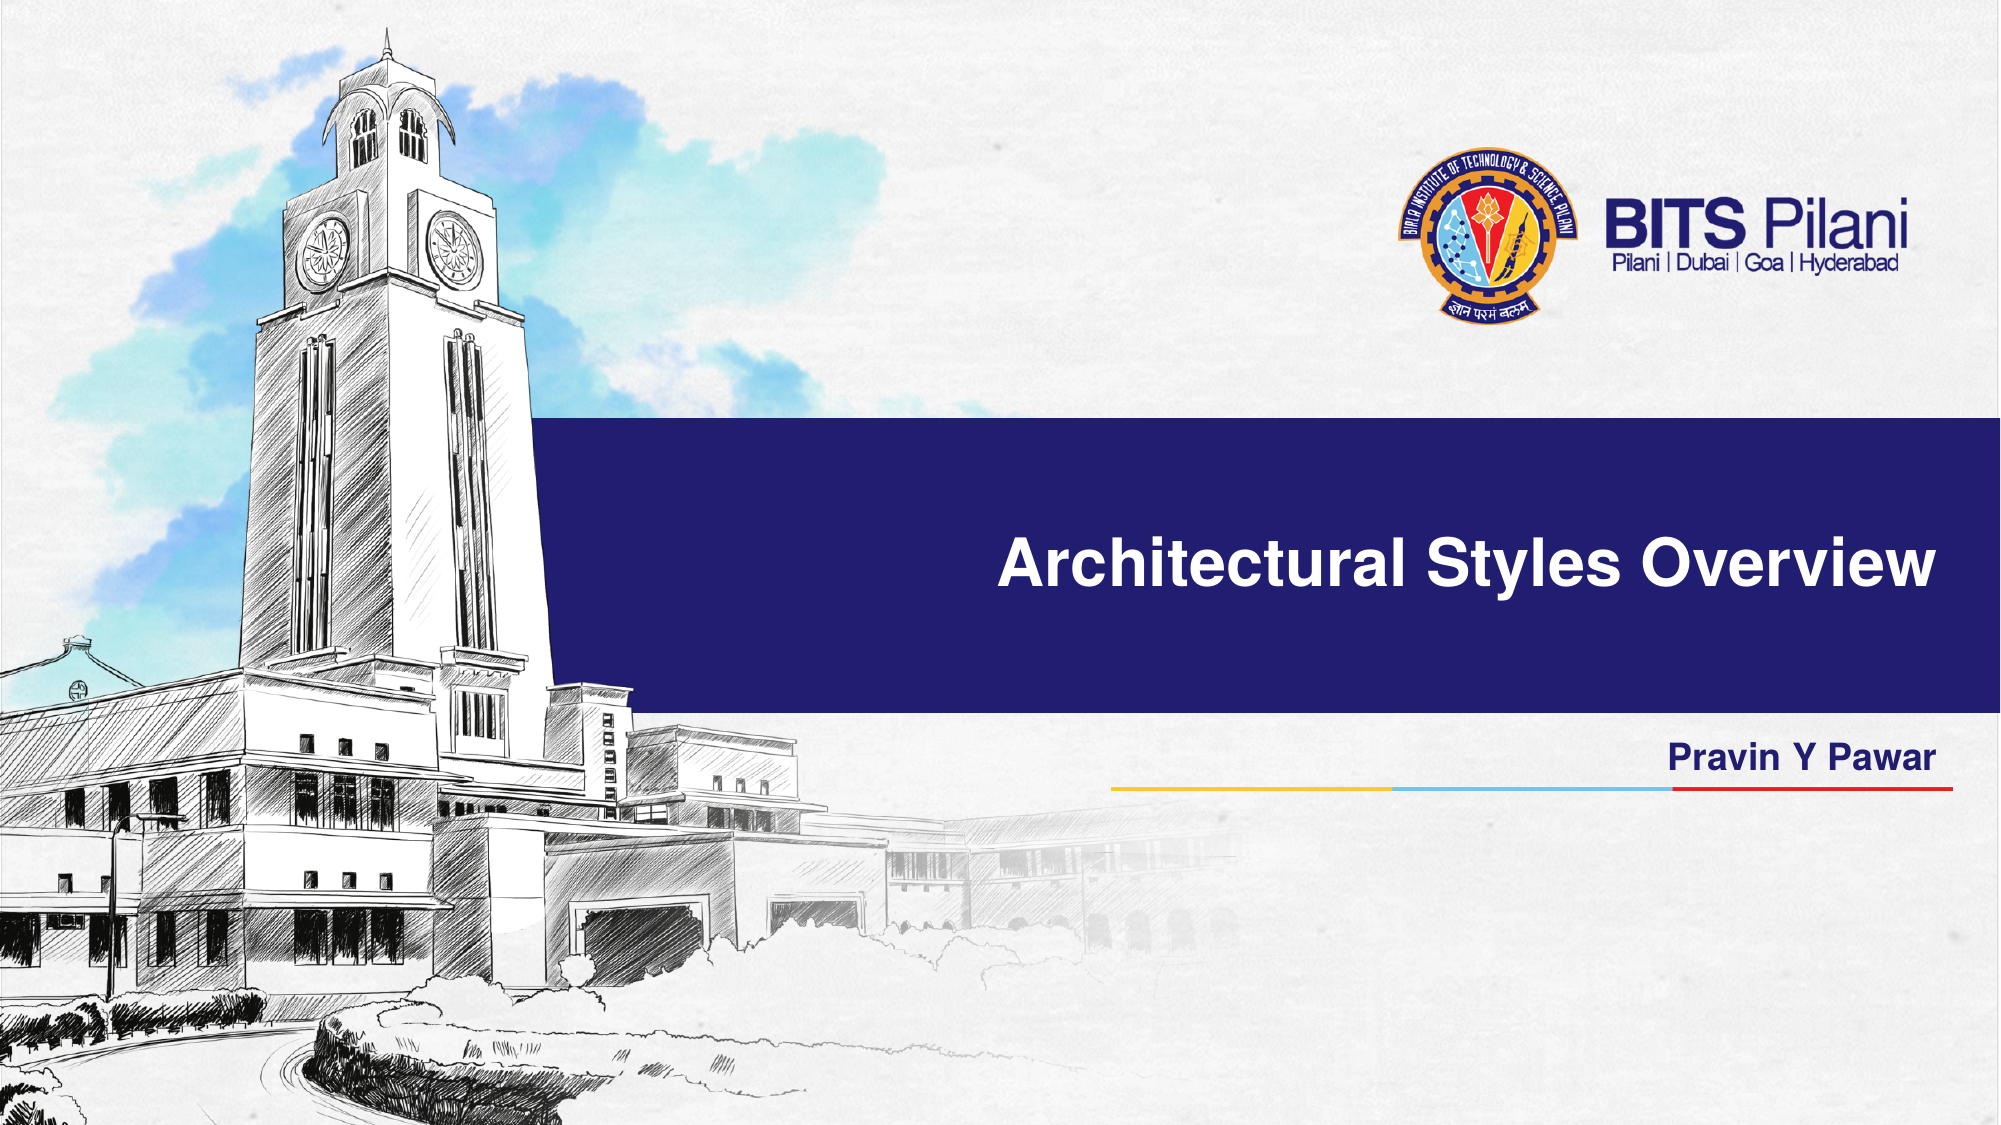

# Architectural Styles Overview
Pravin Y Pawar